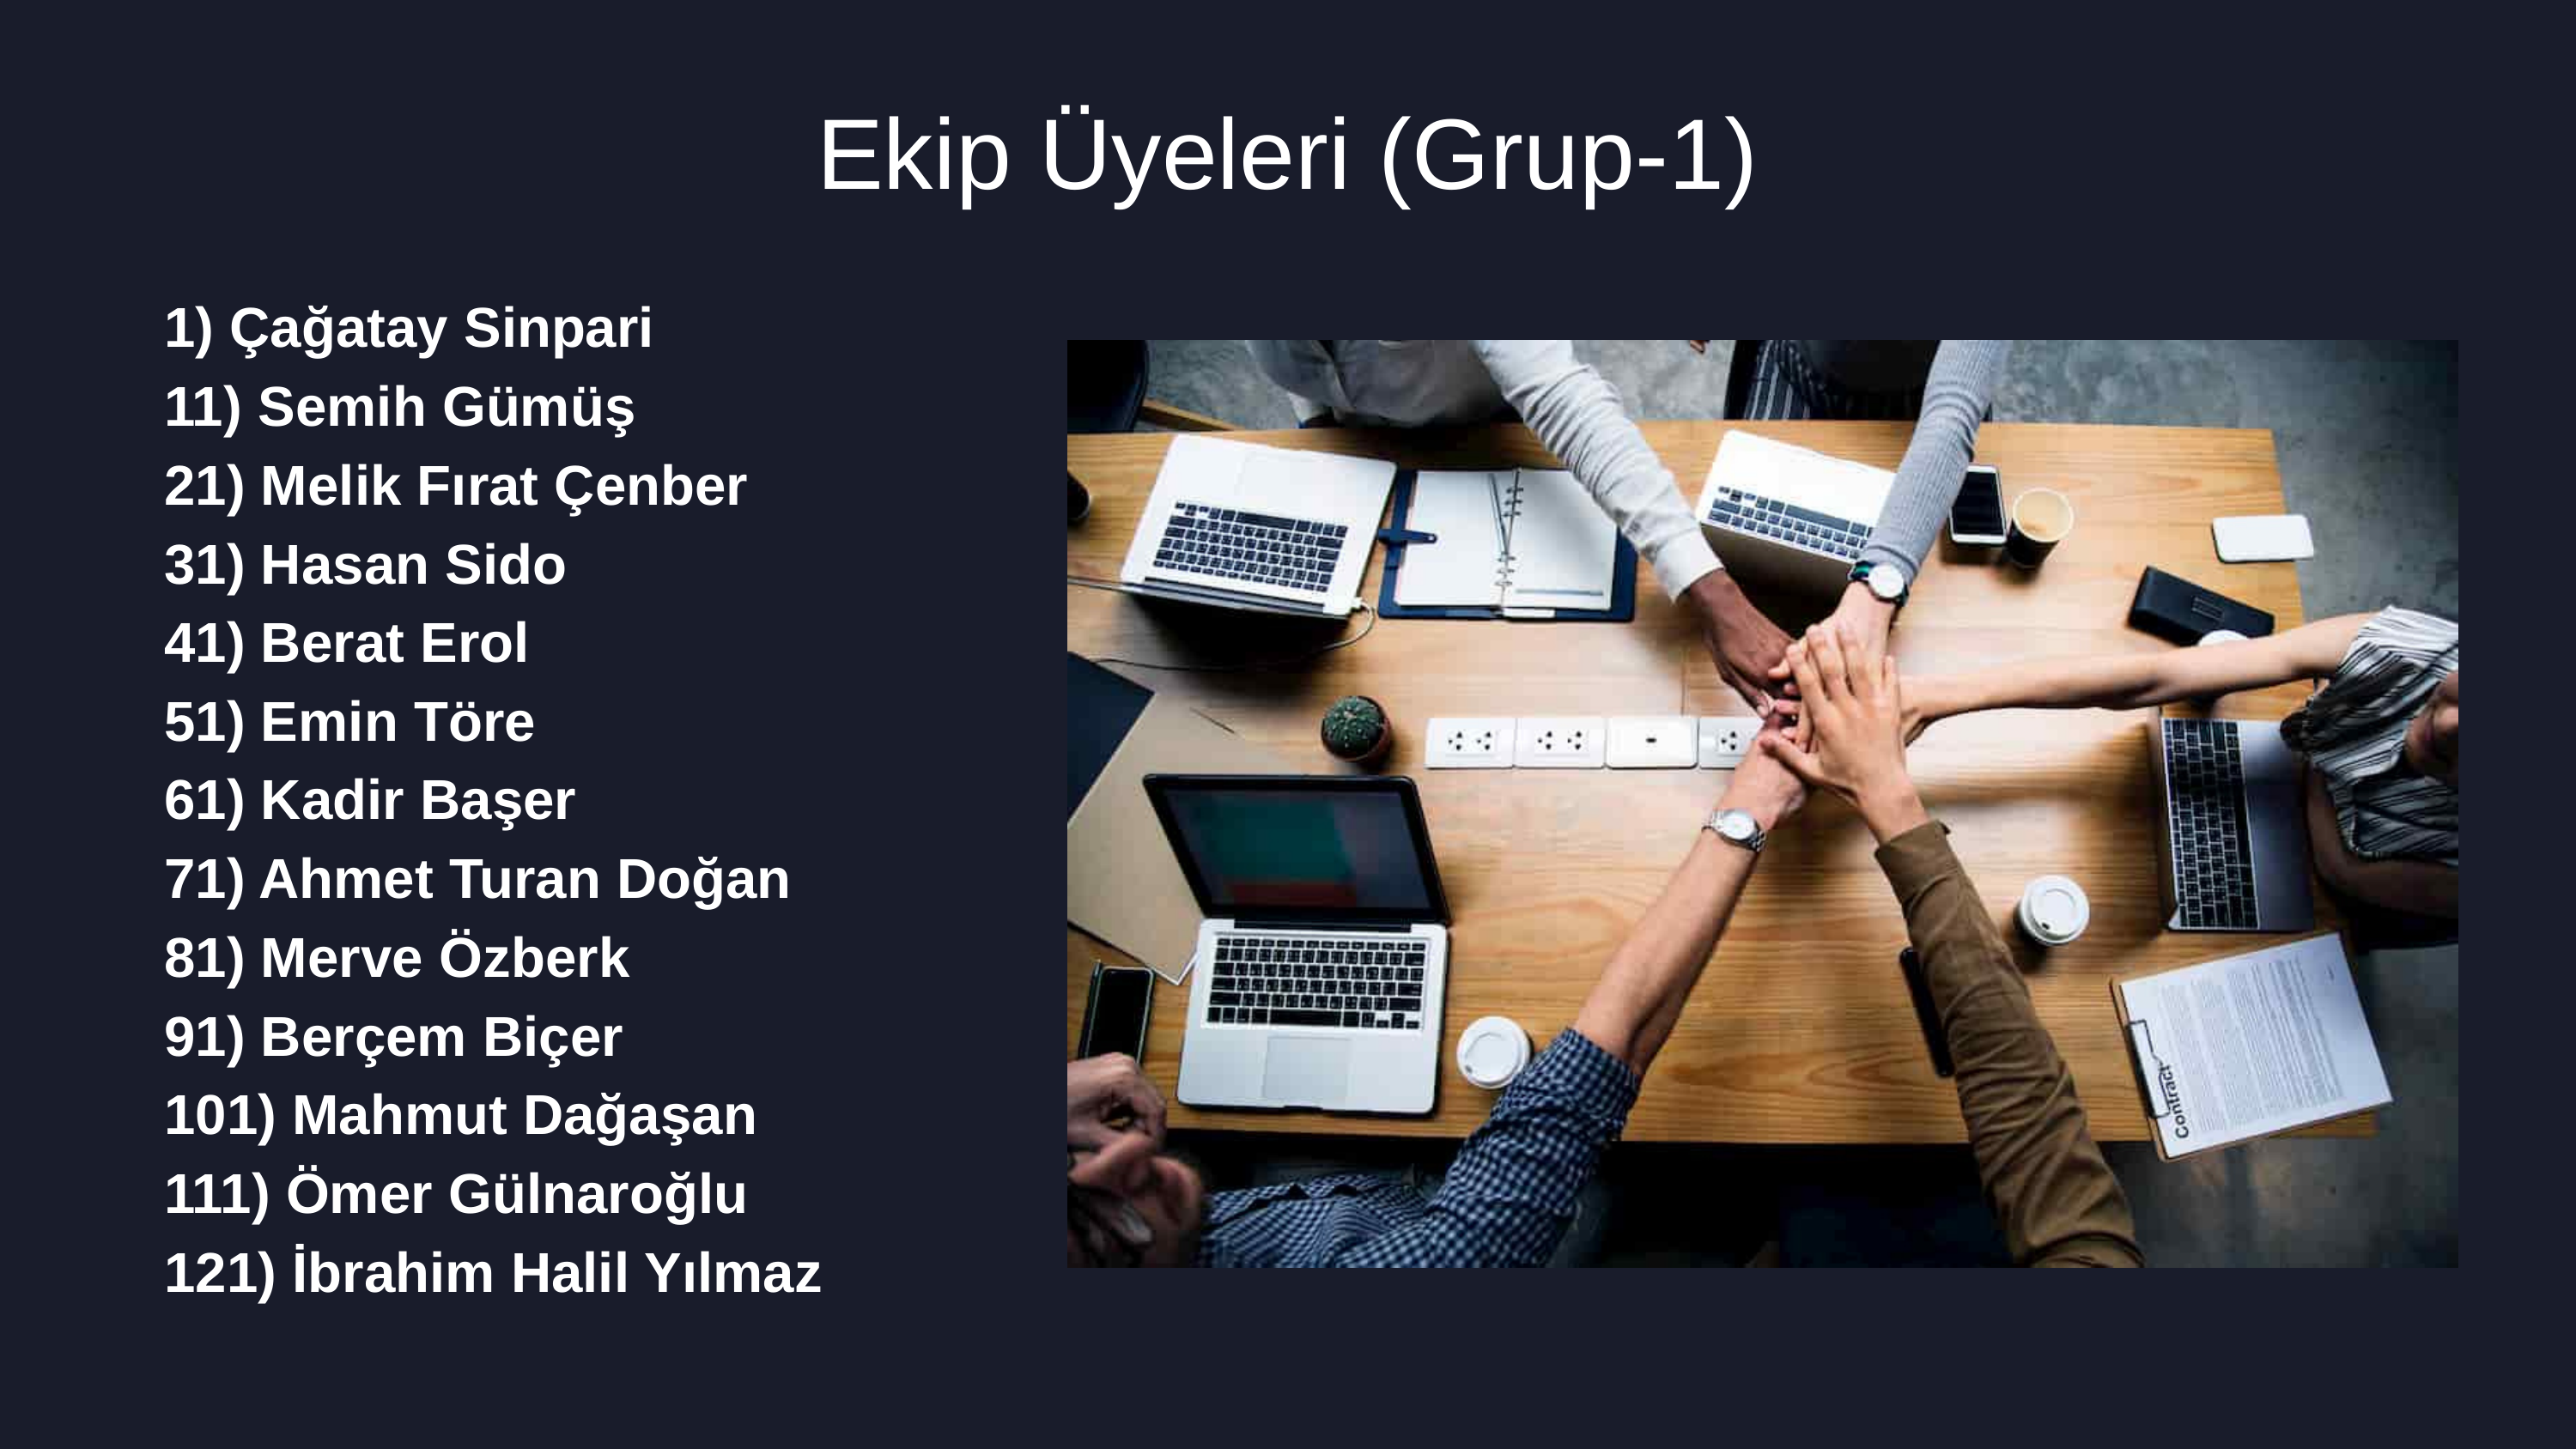

Ekip Üyeleri (Grup-1)
1) Çağatay Sinpari
11) Semih Gümüş
21) Melik Fırat Çenber
31) Hasan Sido
41) Berat Erol
51) Emin Töre
61) Kadir Başer
71) Ahmet Turan Doğan
81) Merve Özberk
91) Berçem Biçer
101) Mahmut Dağaşan
111) Ömer Gülnaroğlu
121) İbrahim Halil Yılmaz